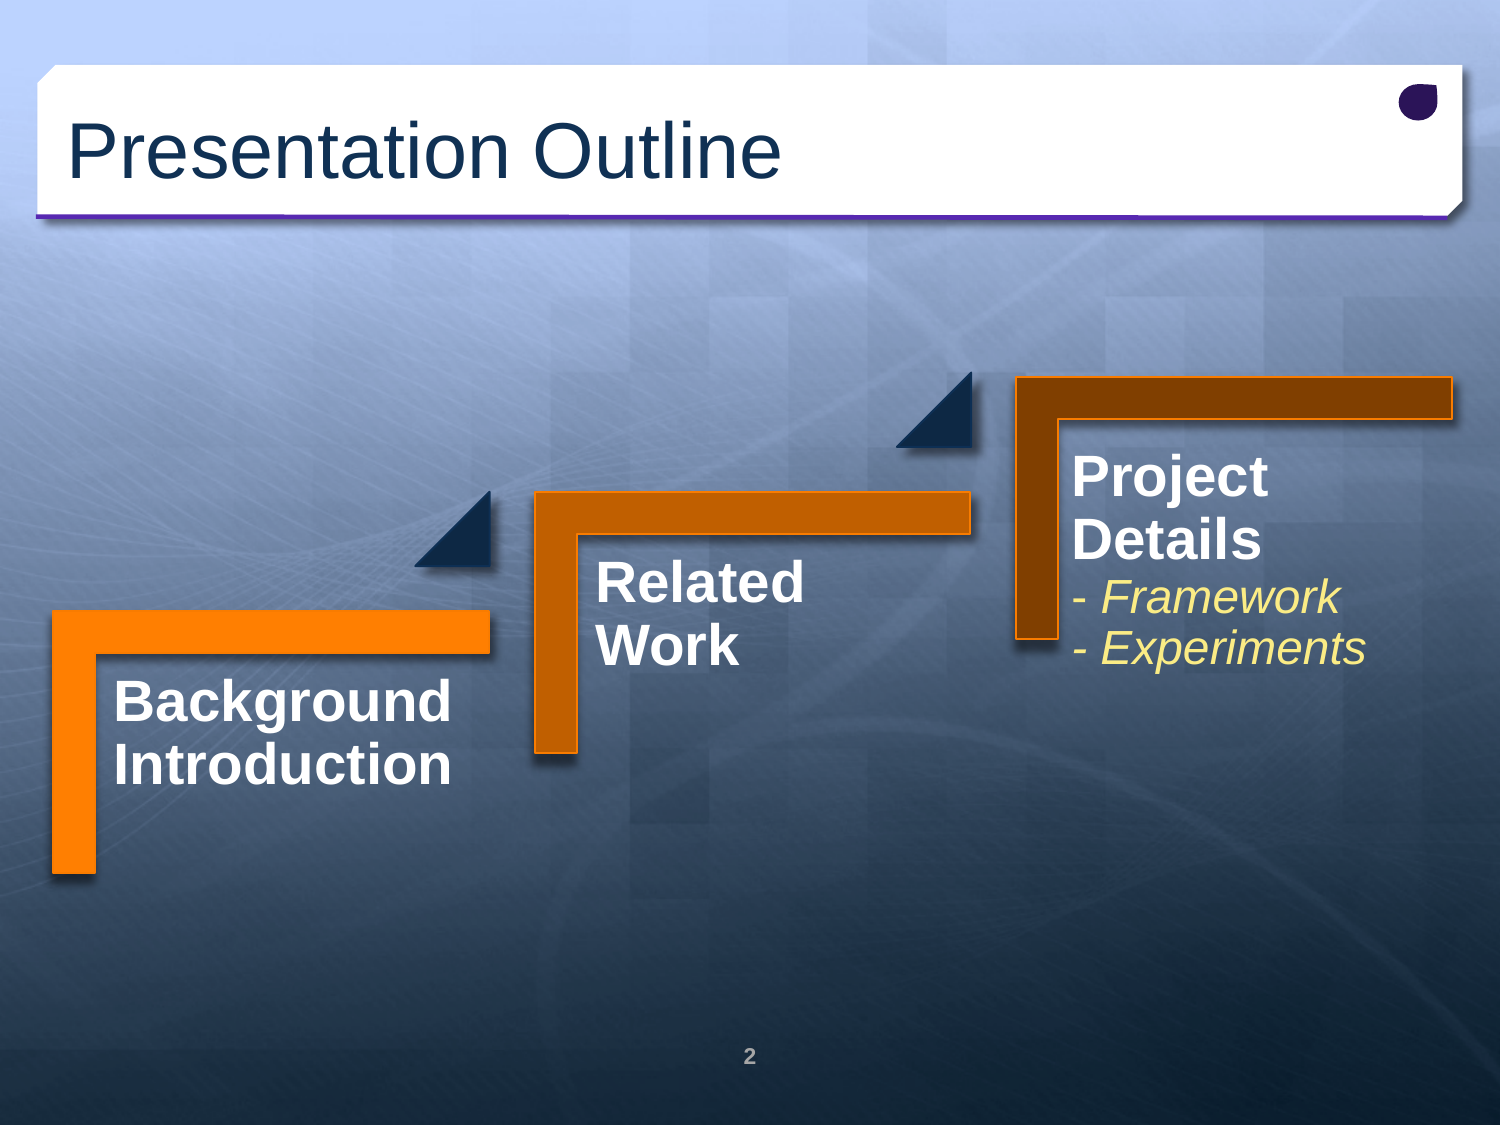

# Presentation Outline
Background Introduction
Related Work
Project Details
- Framework
- Experiments
2